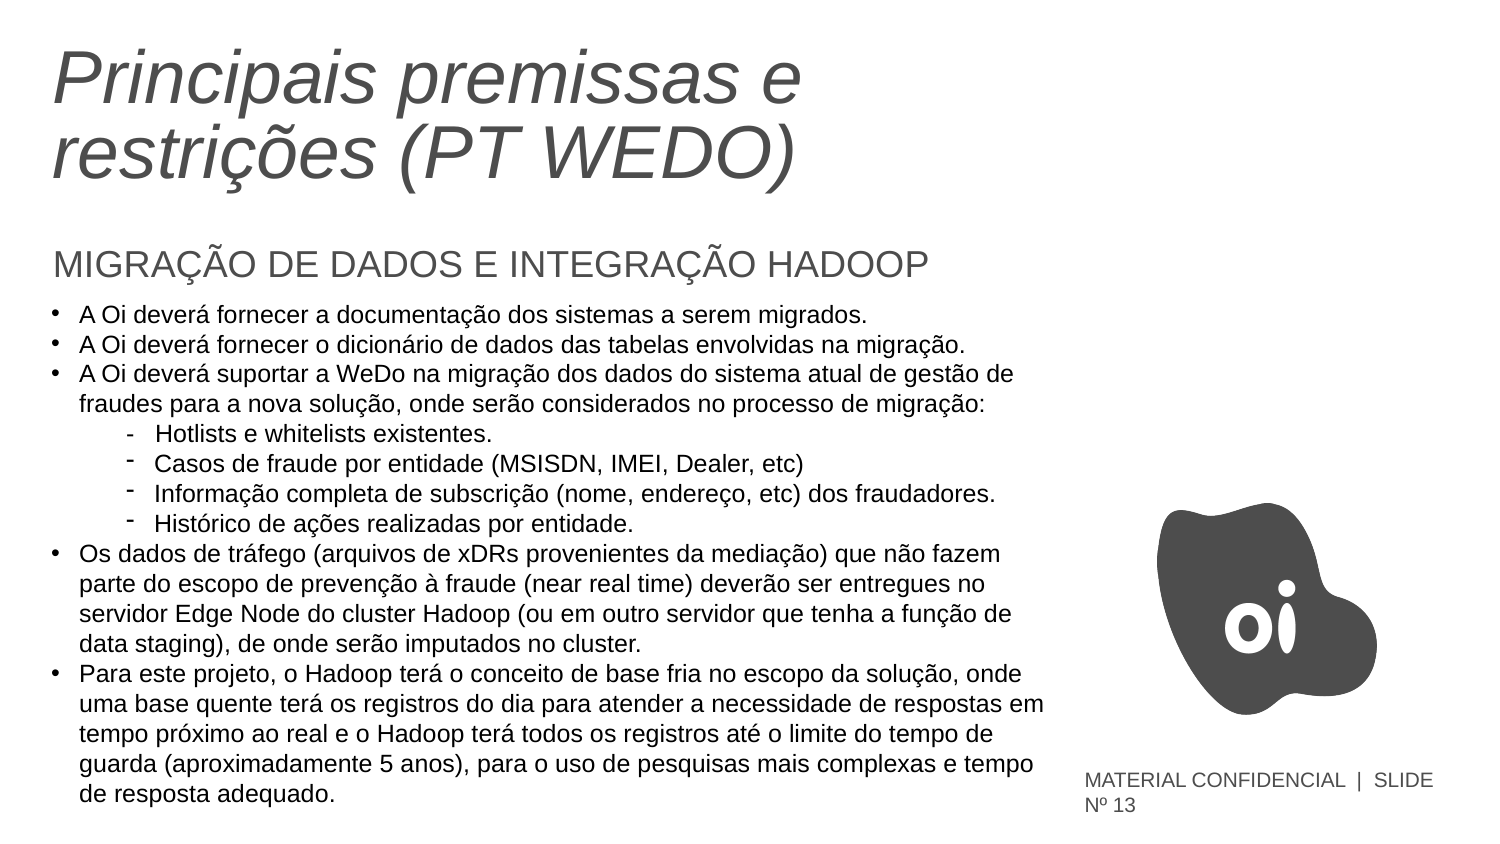

# Principais premissas e restrições (PT WEDO)
Migração de dados e integração Hadoop
A Oi deverá fornecer a documentação dos sistemas a serem migrados.
A Oi deverá fornecer o dicionário de dados das tabelas envolvidas na migração.
A Oi deverá suportar a WeDo na migração dos dados do sistema atual de gestão de fraudes para a nova solução, onde serão considerados no processo de migração:
-   Hotlists e whitelists existentes.
Casos de fraude por entidade (MSISDN, IMEI, Dealer, etc)
Informação completa de subscrição (nome, endereço, etc) dos fraudadores.
Histórico de ações realizadas por entidade.
Os dados de tráfego (arquivos de xDRs provenientes da mediação) que não fazem parte do escopo de prevenção à fraude (near real time) deverão ser entregues no servidor Edge Node do cluster Hadoop (ou em outro servidor que tenha a função de data staging), de onde serão imputados no cluster.
Para este projeto, o Hadoop terá o conceito de base fria no escopo da solução, onde uma base quente terá os registros do dia para atender a necessidade de respostas em tempo próximo ao real e o Hadoop terá todos os registros até o limite do tempo de guarda (aproximadamente 5 anos), para o uso de pesquisas mais complexas e tempo de resposta adequado.